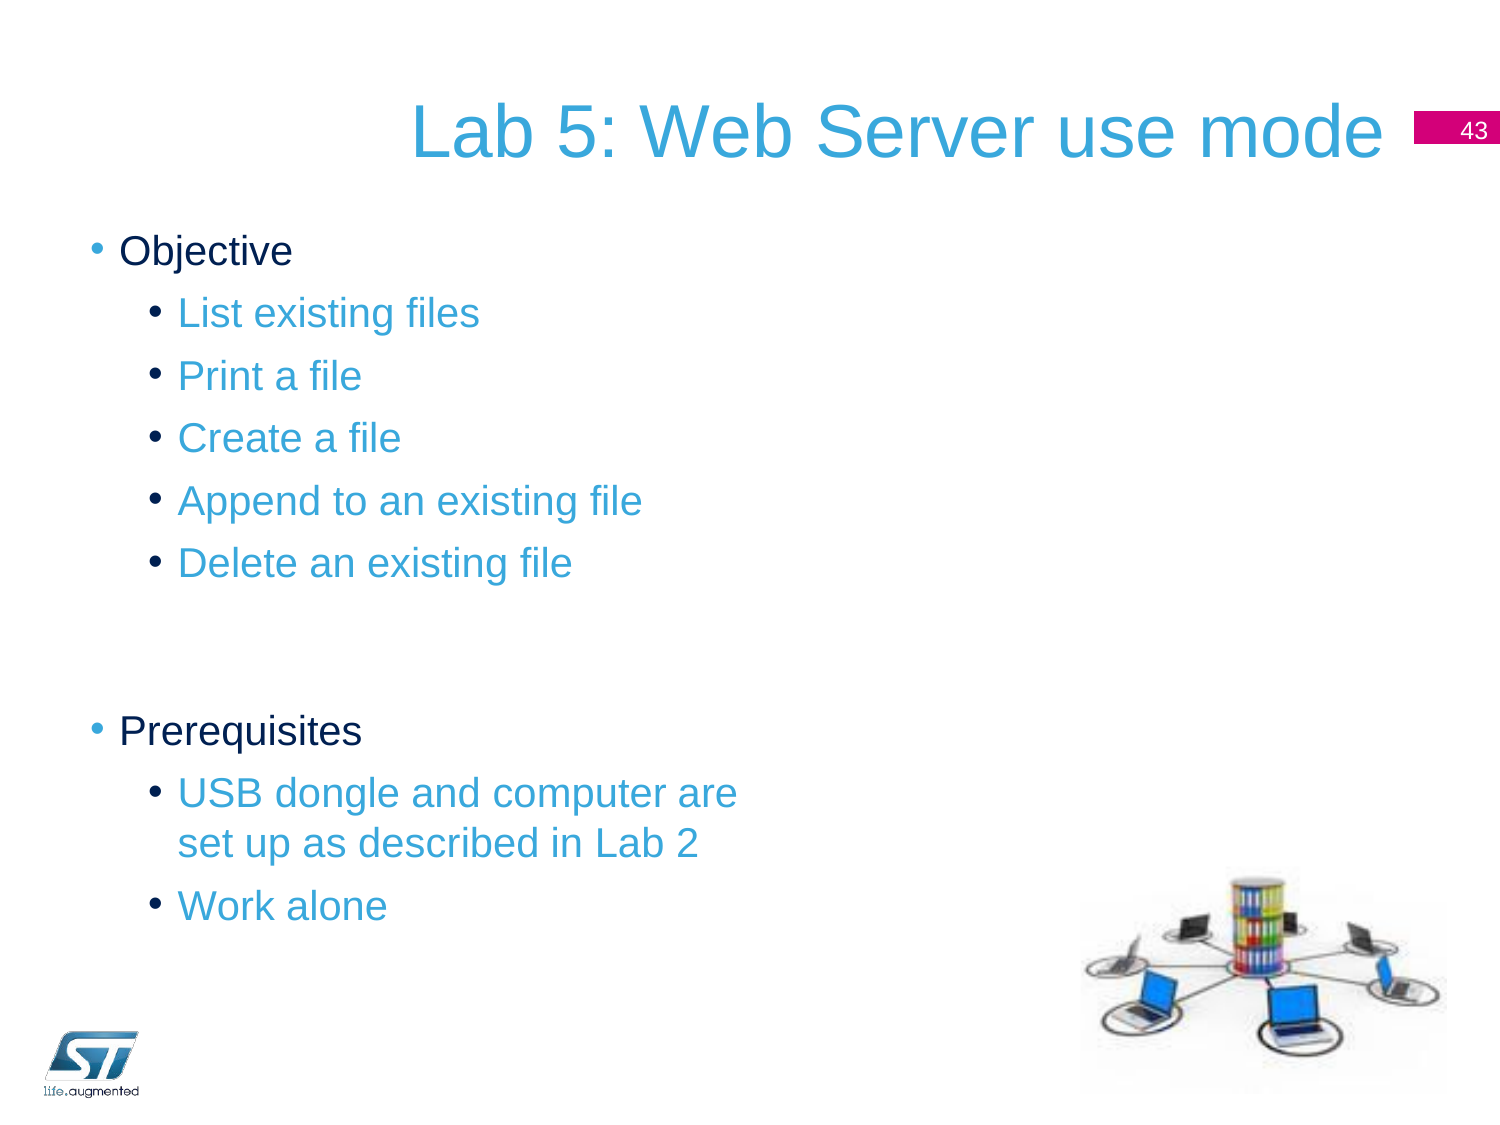

# Lab 5: Web Server use mode

43
Objective
List existing files
Print a file
Create a file
Append to an existing file
Delete an existing file

Prerequisites
USB dongle and computer are set up as described in Lab 2
Work alone